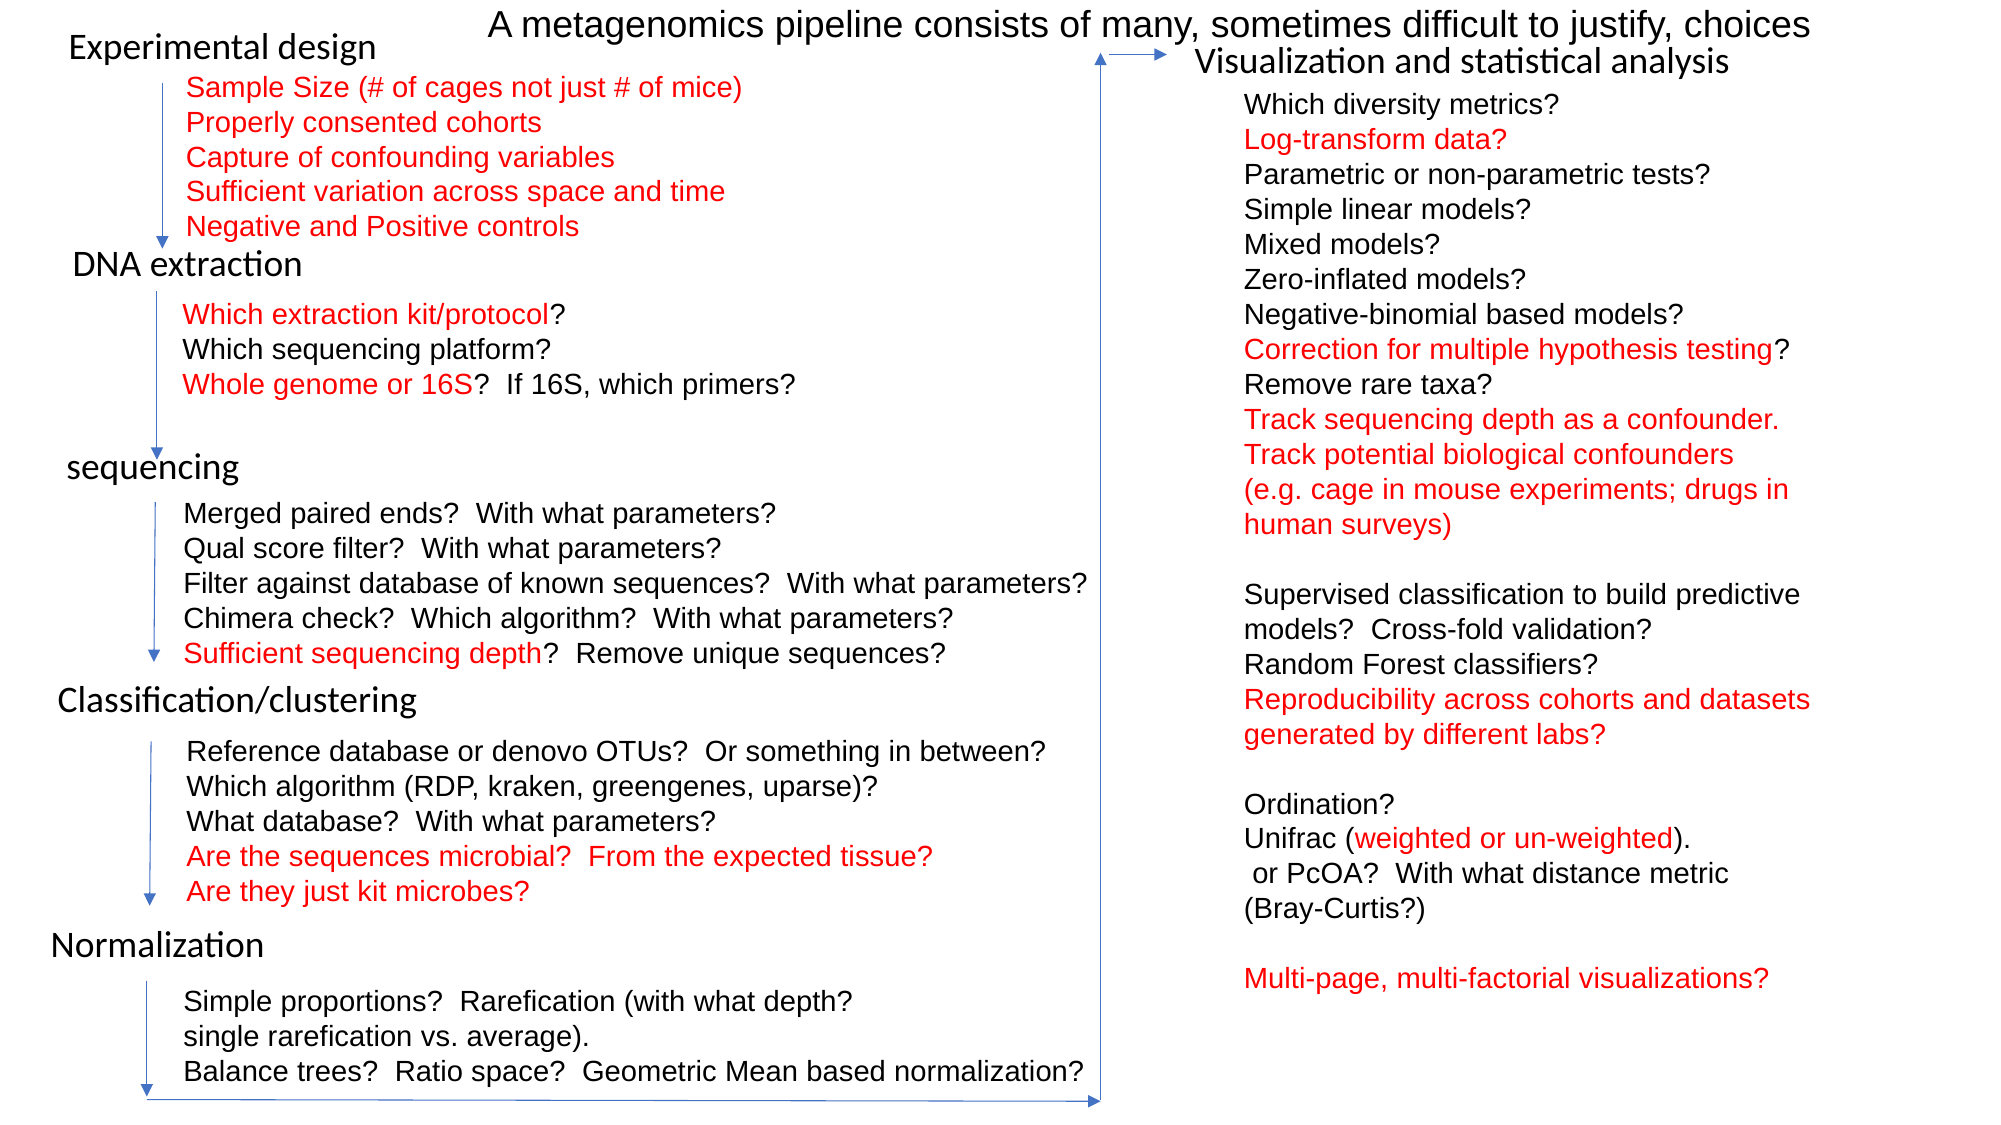

A metagenomics pipeline consists of many, sometimes difficult to justify, choices
Experimental design
Visualization and statistical analysis
Sample Size (# of cages not just # of mice)
Properly consented cohorts
Capture of confounding variables
Sufficient variation across space and time
Negative and Positive controls
Which diversity metrics?
Log-transform data?
Parametric or non-parametric tests?
Simple linear models?
Mixed models?
Zero-inflated models?
Negative-binomial based models?
Correction for multiple hypothesis testing?
Remove rare taxa?
Track sequencing depth as a confounder.
Track potential biological confounders
(e.g. cage in mouse experiments; drugs in
human surveys)

Supervised classification to build predictive
models?  Cross-fold validation?
Random Forest classifiers?
Reproducibility across cohorts and datasets
generated by different labs?

Ordination?
Unifrac (weighted or un-weighted).
 or PcOA?  With what distance metric
(Bray-Curtis?)

Multi-page, multi-factorial visualizations?
DNA extraction
Which extraction kit/protocol?
Which sequencing platform?
Whole genome or 16S?  If 16S, which primers?
sequencing
Merged paired ends?  With what parameters?
Qual score filter?  With what parameters?
Filter against database of known sequences?  With what parameters?
Chimera check?  Which algorithm?  With what parameters?
Sufficient sequencing depth?  Remove unique sequences?
Classification/clustering
Reference database or denovo OTUs?  Or something in between?
Which algorithm (RDP, kraken, greengenes, uparse)?
What database?  With what parameters?
Are the sequences microbial?  From the expected tissue?
Are they just kit microbes?
Normalization
Simple proportions?  Rarefication (with what depth?
single rarefication vs. average).
Balance trees?  Ratio space?  Geometric Mean based normalization?